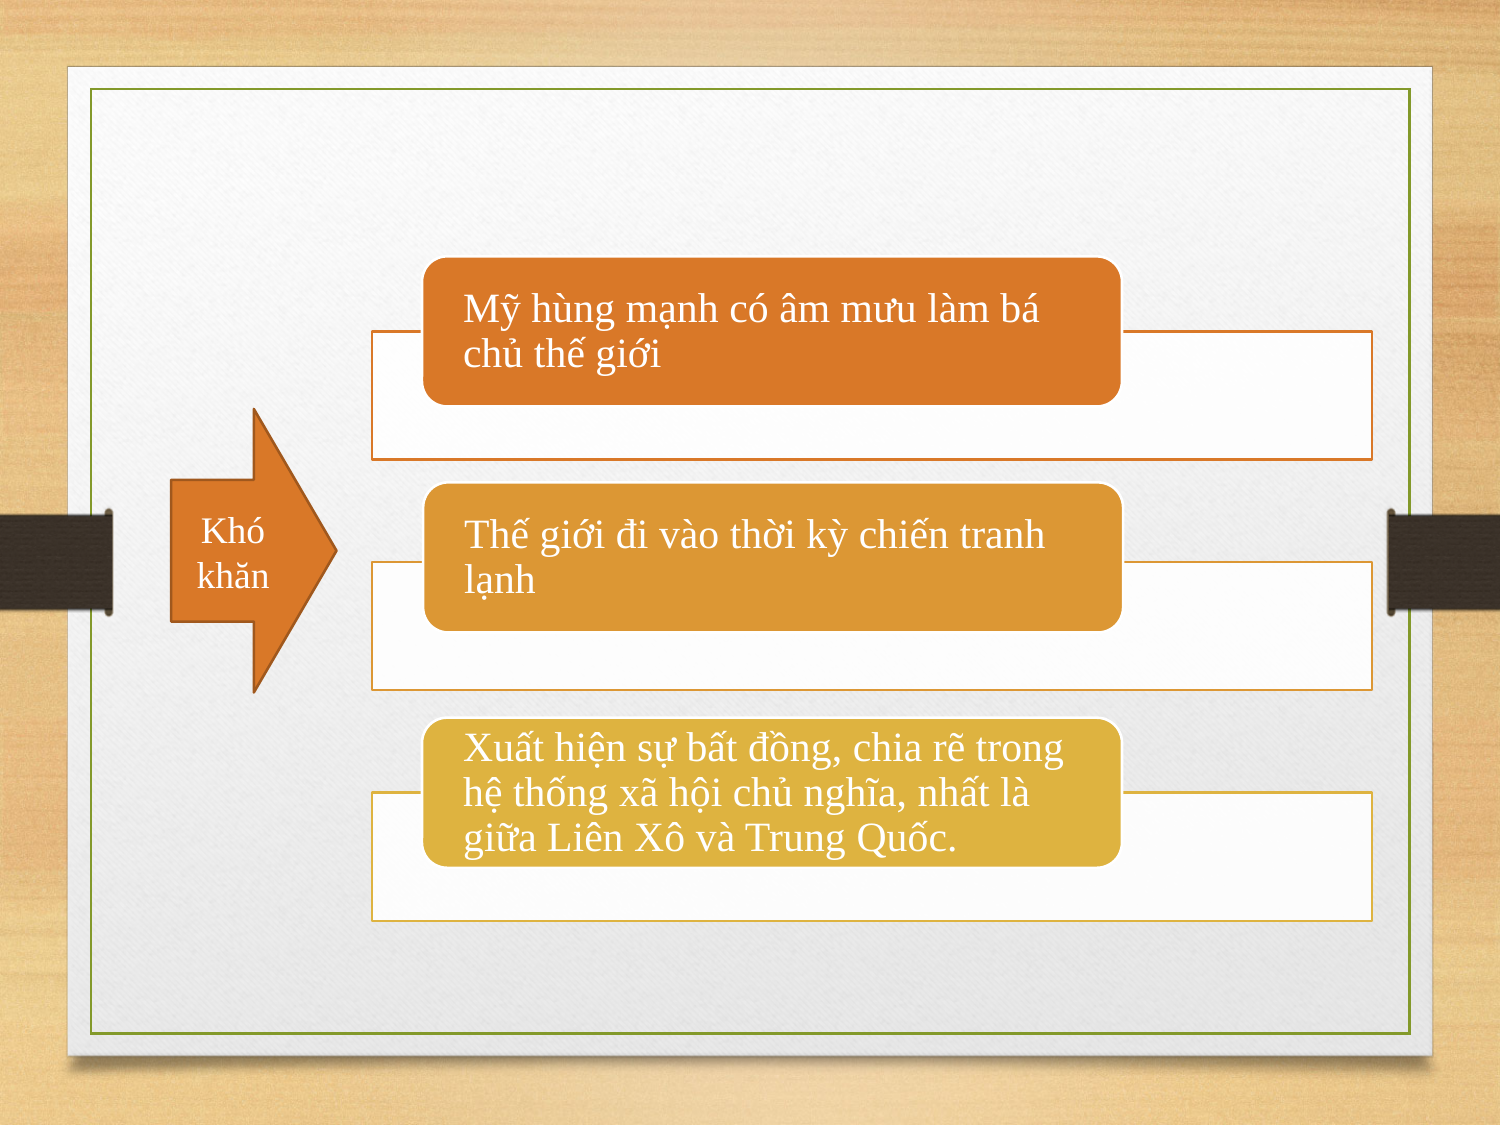

Mỹ hùng mạnh có âm mưu làm bá chủ thế giới
Thế giới đi vào thời kỳ chiến tranh lạnh
Xuất hiện sự bất đồng, chia rẽ trong hệ thống xã hội chủ nghĩa, nhất là giữa Liên Xô và Trung Quốc.
Khó khăn